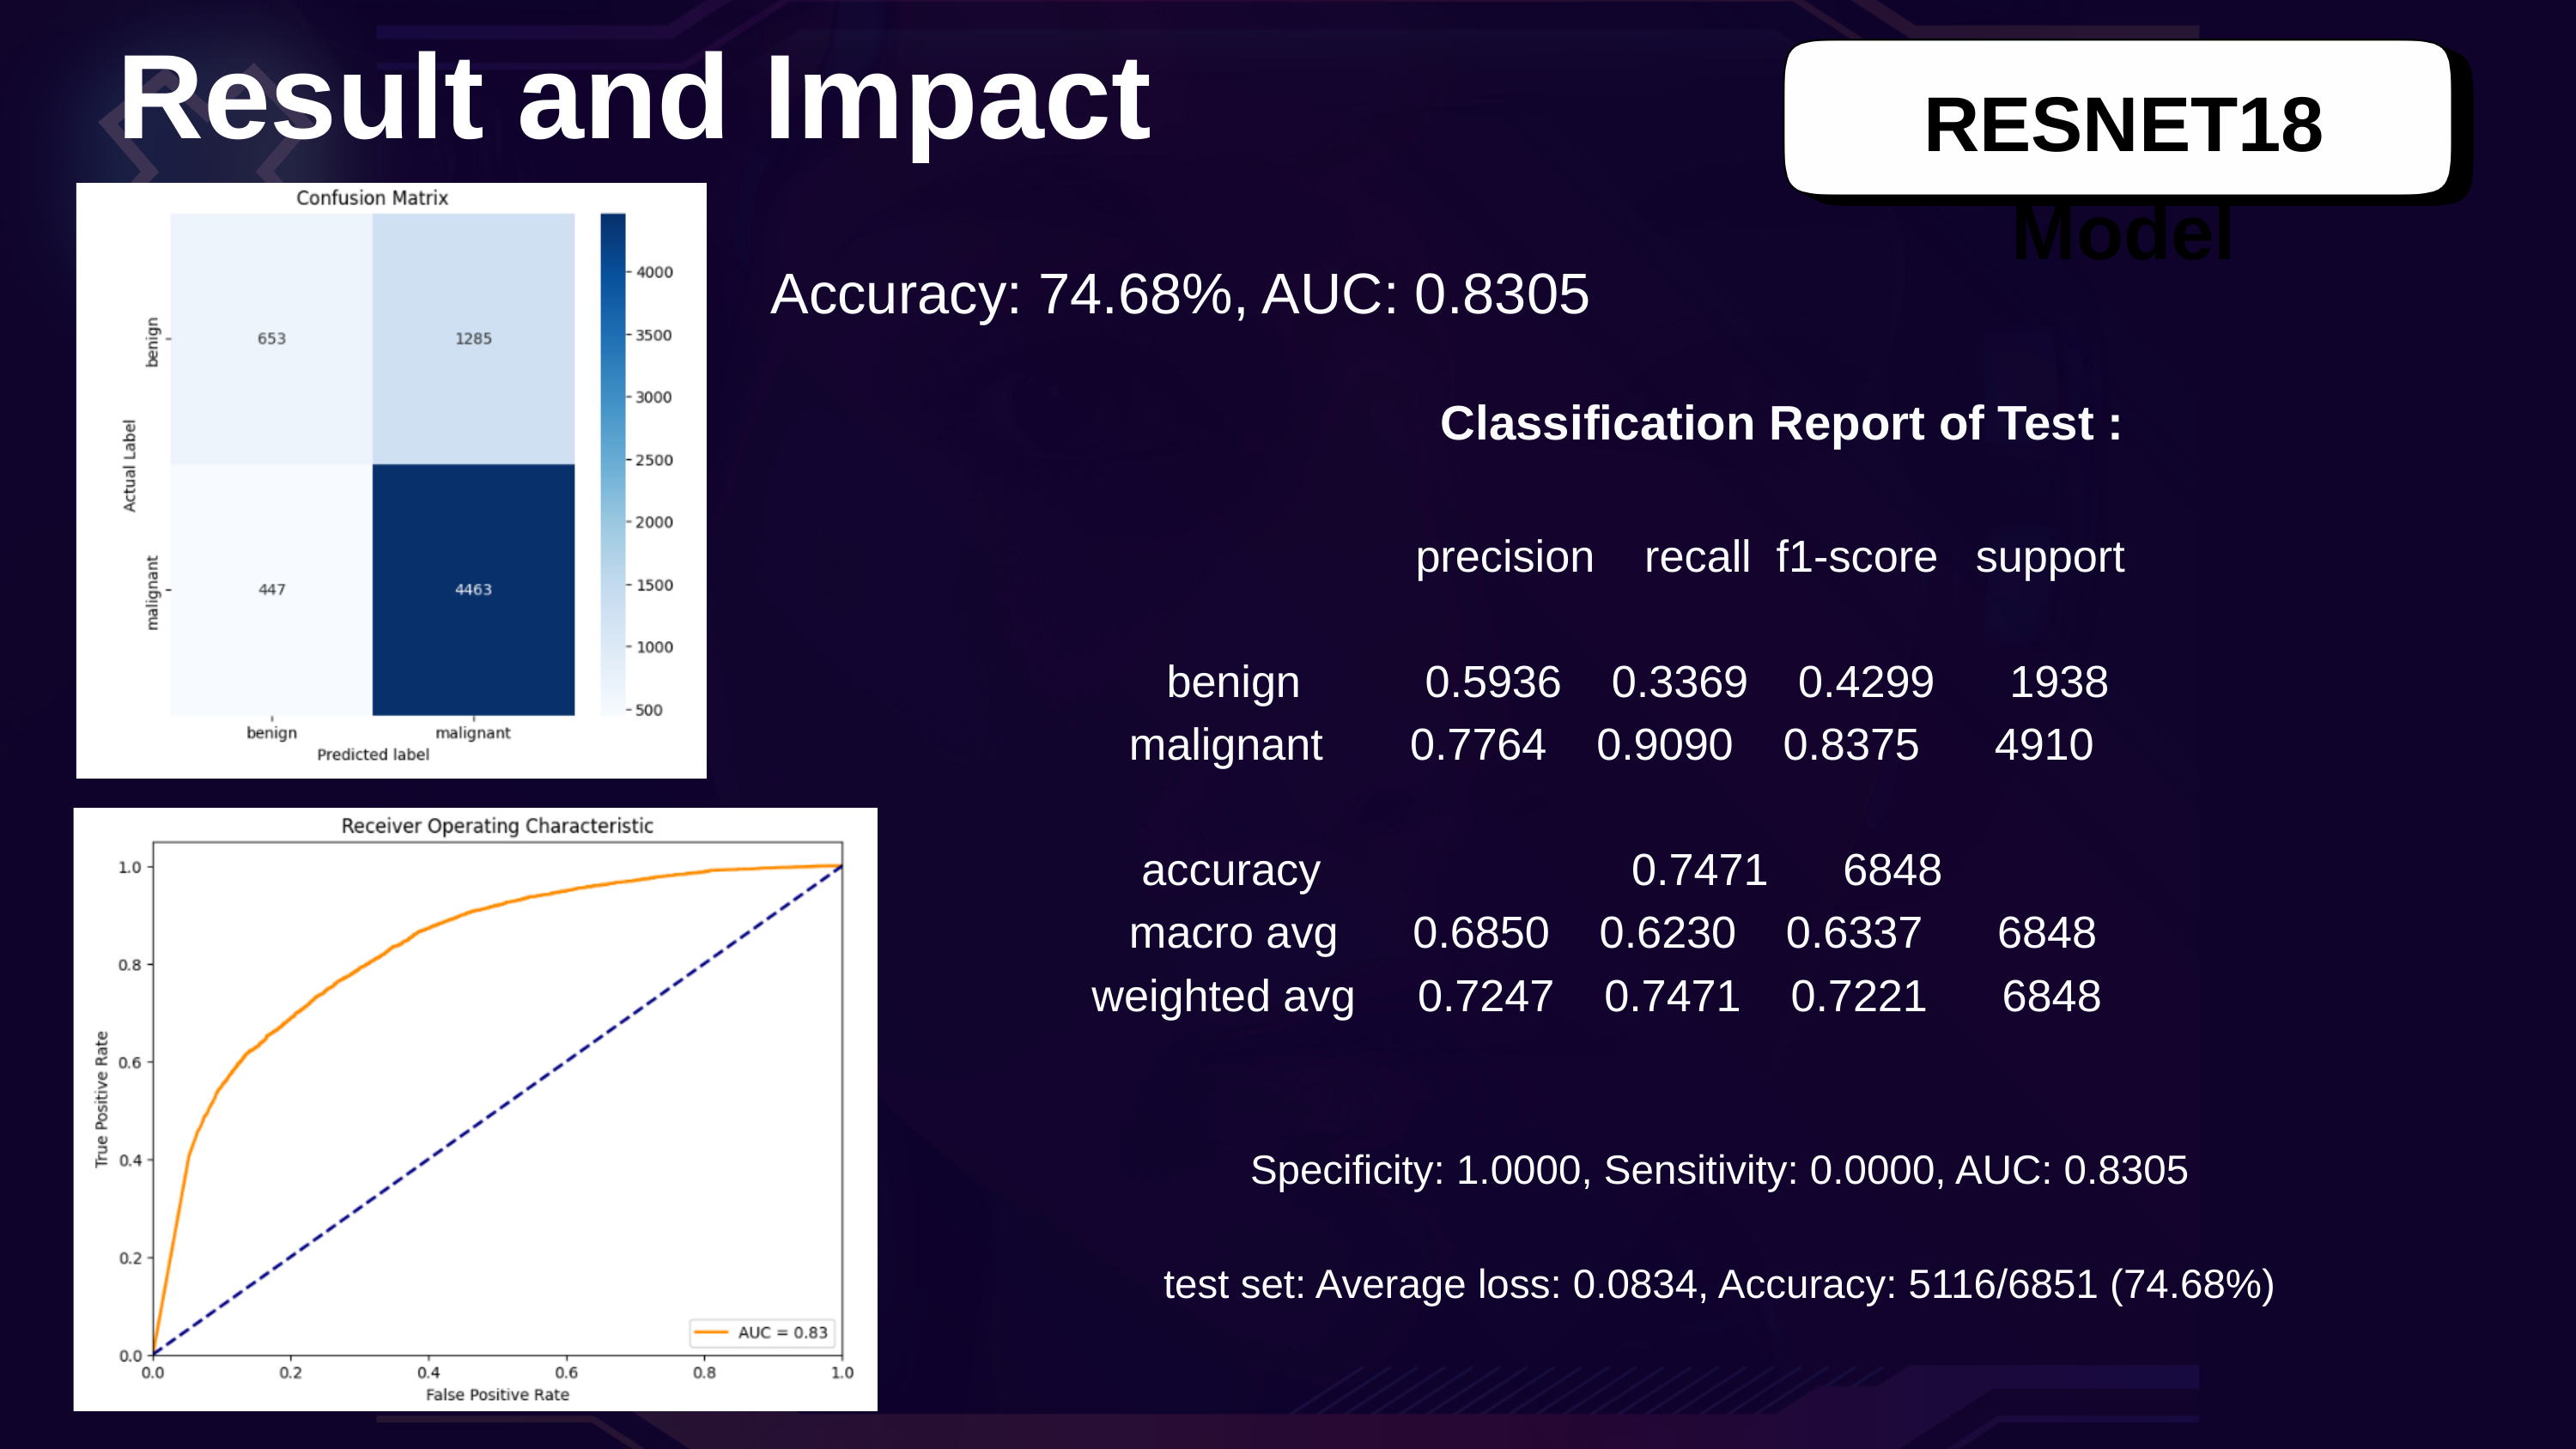

Result and Impact
RESNET18 Model

Accuracy: 74.68%, AUC: 0.8305

Classification Report of Test :

                          precision    recall  f1-score   support

      benign          0.5936    0.3369    0.4299      1938
   malignant       0.7764    0.9090    0.8375      4910

    accuracy                         0.7471      6848
   macro avg      0.6850    0.6230    0.6337      6848
weighted avg     0.7247    0.7471    0.7221      6848

Specificity: 1.0000, Sensitivity: 0.0000, AUC: 0.8305

test set: Average loss: 0.0834, Accuracy: 5116/6851 (74.68%)